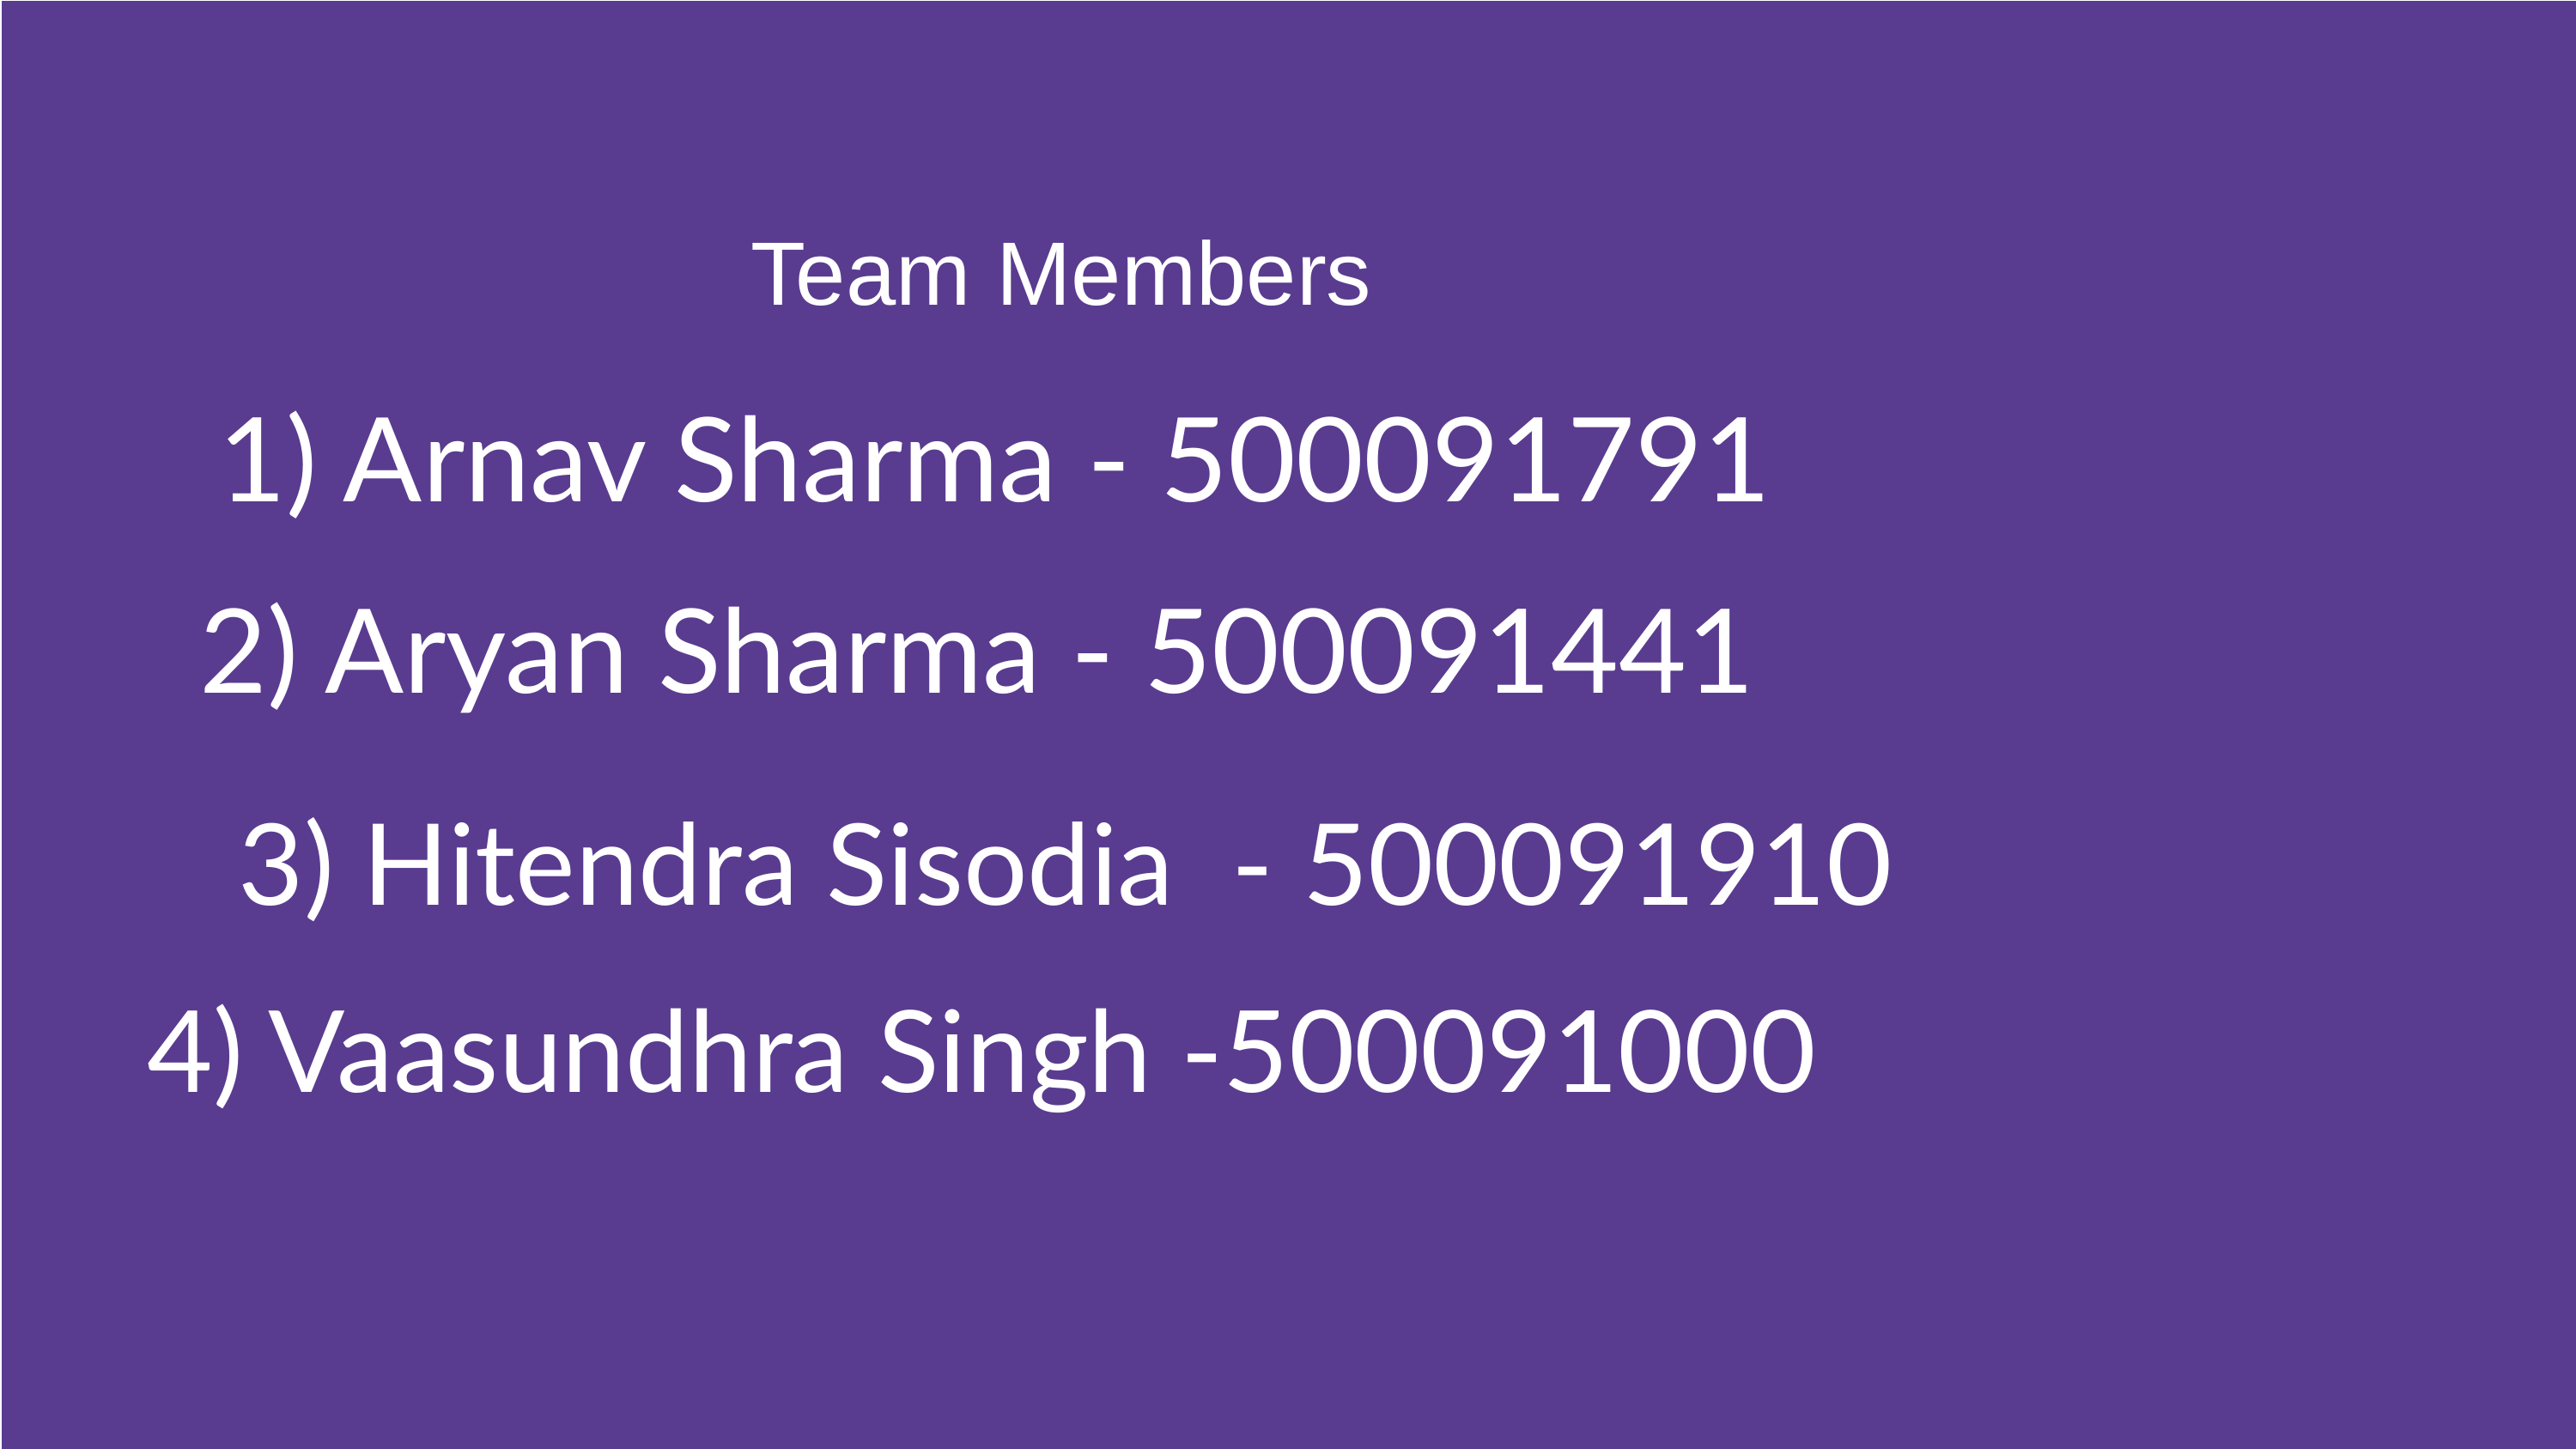

Team Members
1) Arnav Sharma - 500091791
2) Aryan Sharma - 500091441
3) Hitendra Sisodia  - 500091910
4) Vaasundhra Singh -500091000